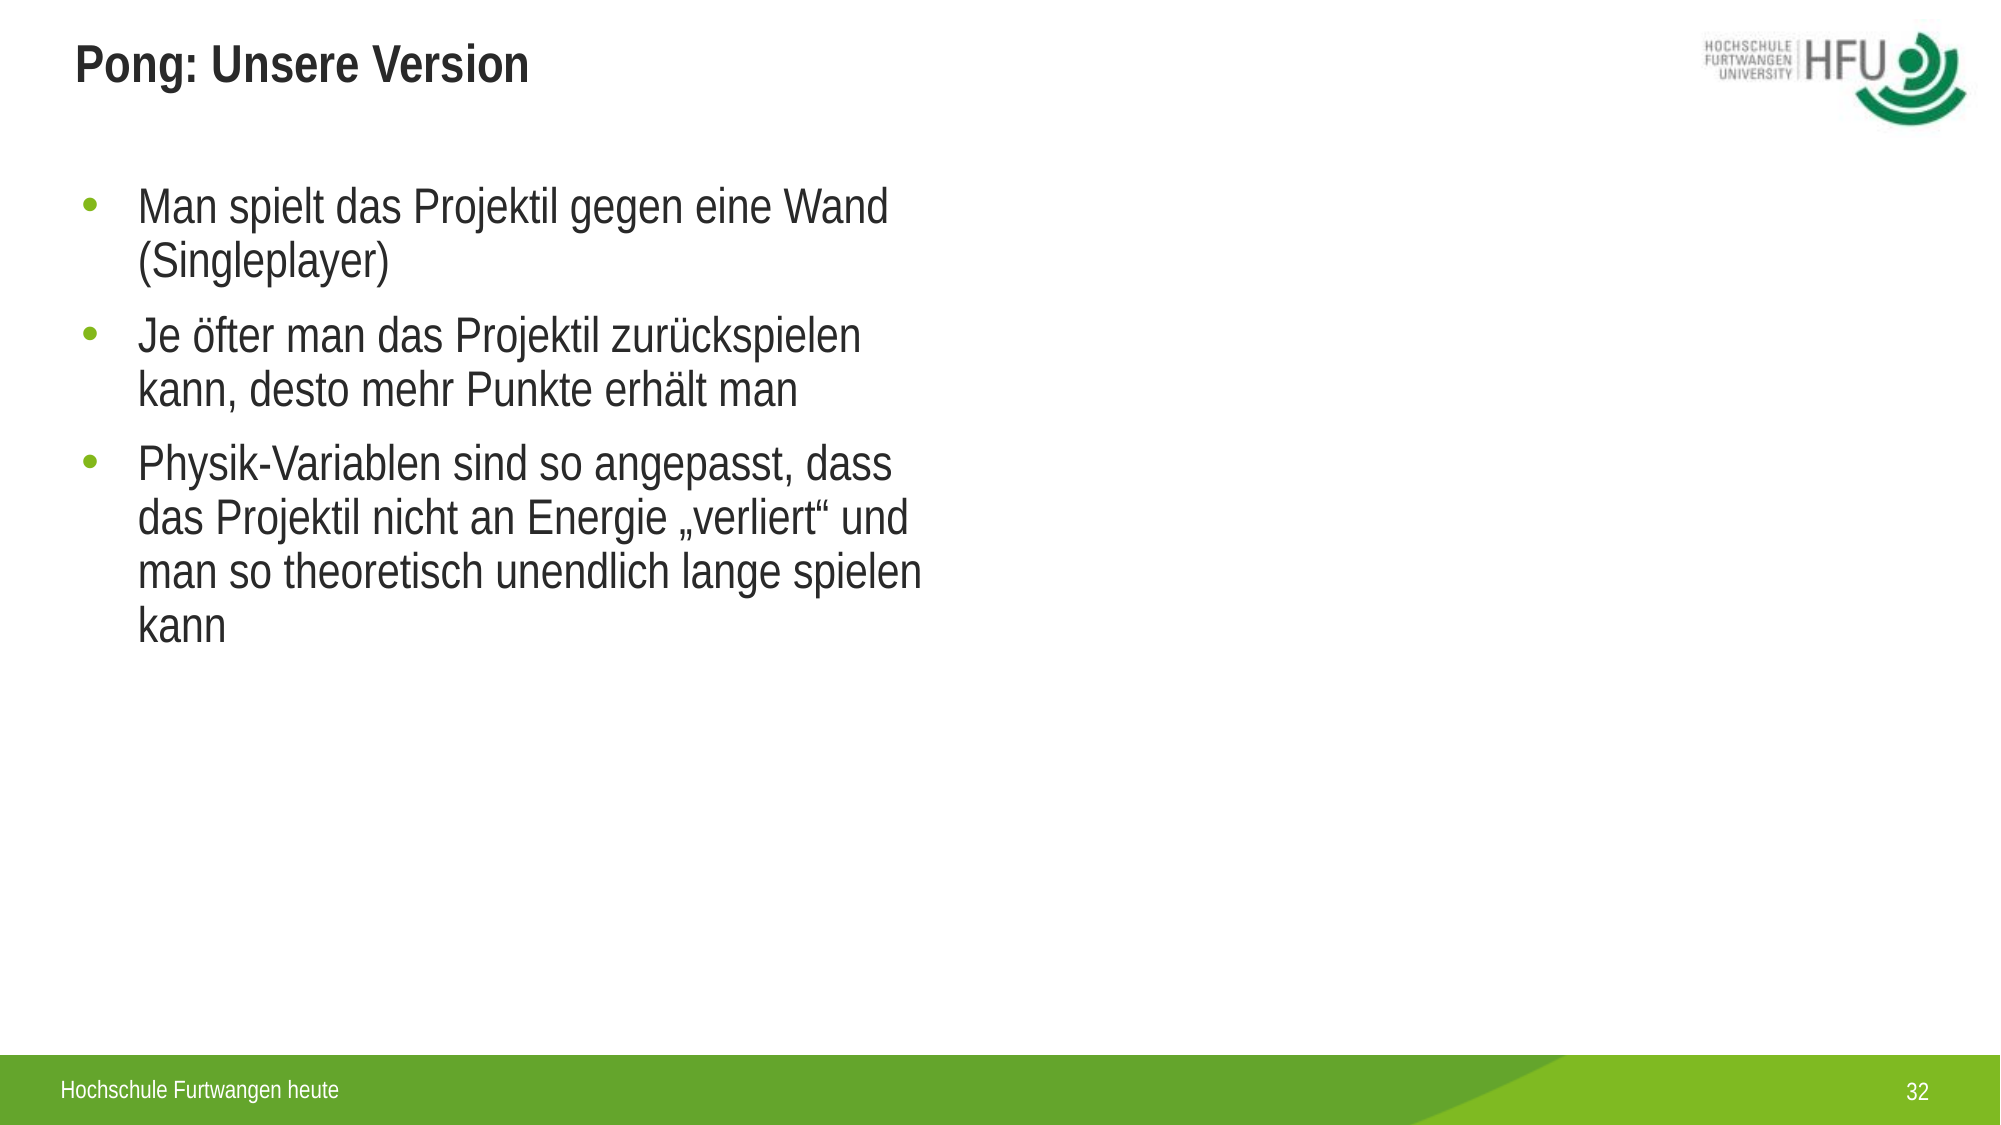

# Pong: Unsere Version
Man spielt das Projektil gegen eine Wand (Singleplayer)
Je öfter man das Projektil zurückspielen kann, desto mehr Punkte erhält man
Physik-Variablen sind so angepasst, dass das Projektil nicht an Energie „verliert“ und man so theoretisch unendlich lange spielen kann

32
Hochschule Furtwangen heute